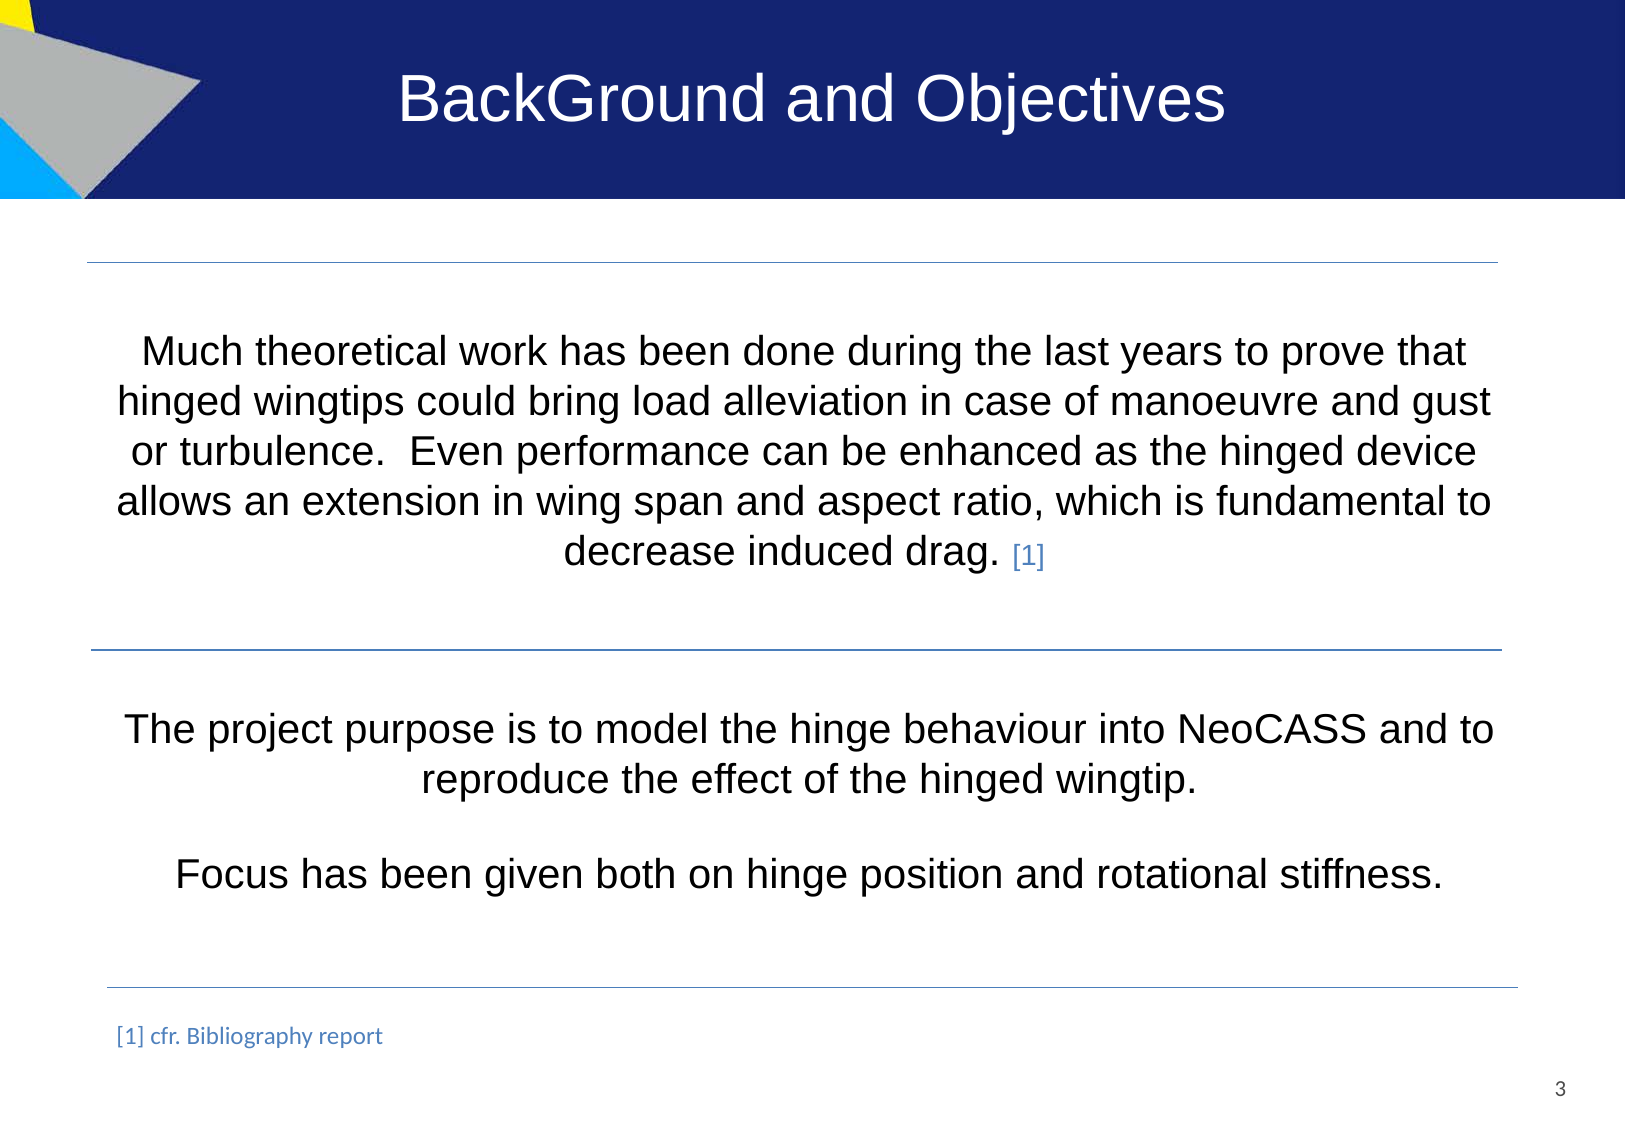

BackGround and Objectives
# Much theoretical work has been done during the last years to prove that hinged wingtips could bring load alleviation in case of manoeuvre and gust or turbulence.  Even performance can be enhanced as the hinged device allows an extension in wing span and aspect ratio, which is fundamental to decrease induced drag. [1]

The project purpose is to model the hinge behaviour into NeoCASS and to reproduce the effect of the hinged wingtip.

Focus has been given both on hinge position and rotational stiffness.
[1] cfr. Bibliography report
3